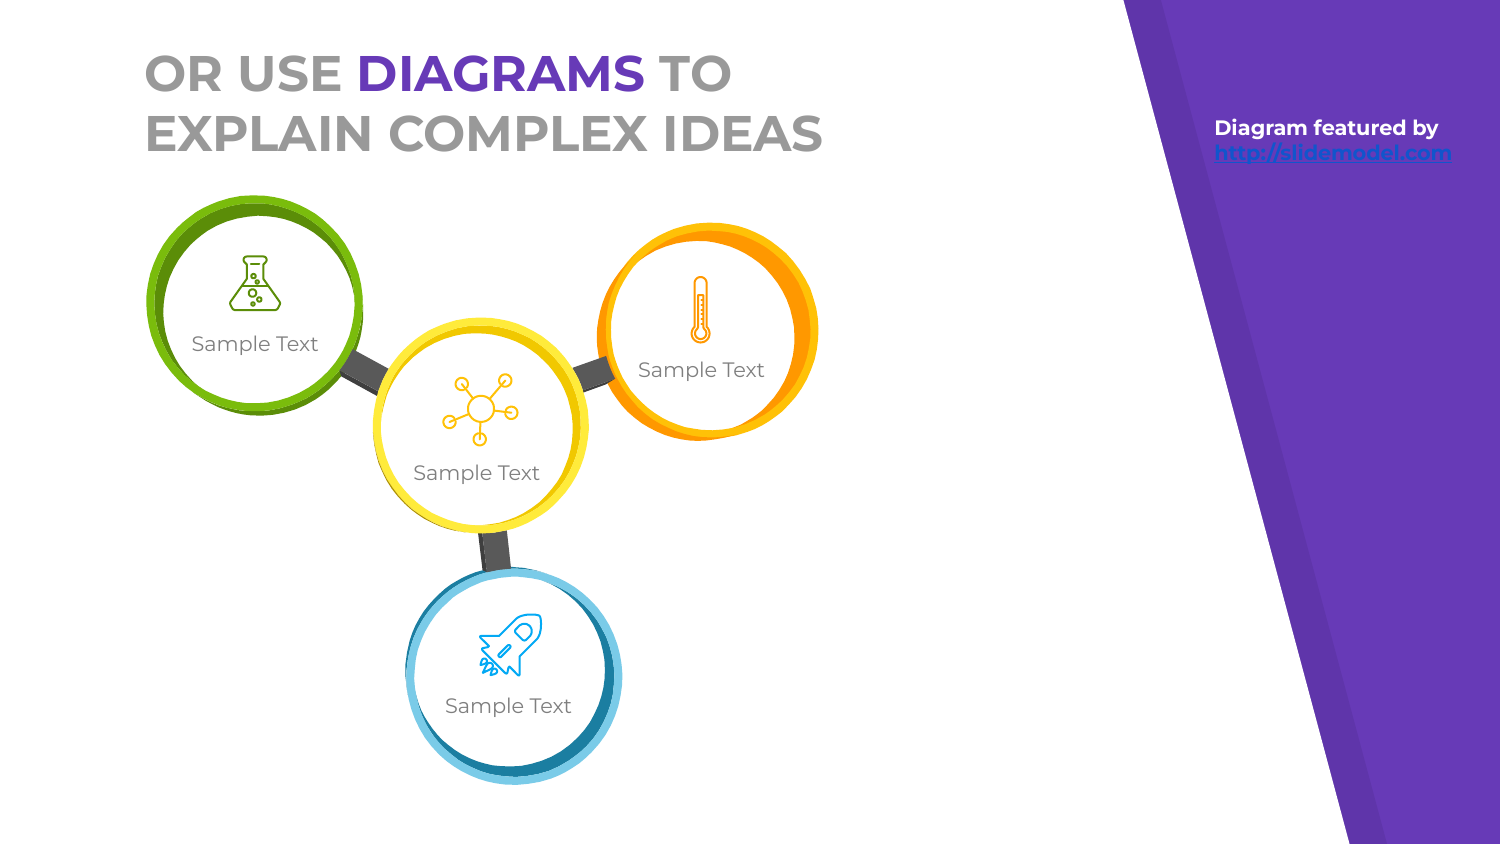

Diagram featured by http://slidemodel.com
# OR USE DIAGRAMS TO EXPLAIN COMPLEX IDEAS

Sample Text

Sample Text

Sample Text

Sample Text